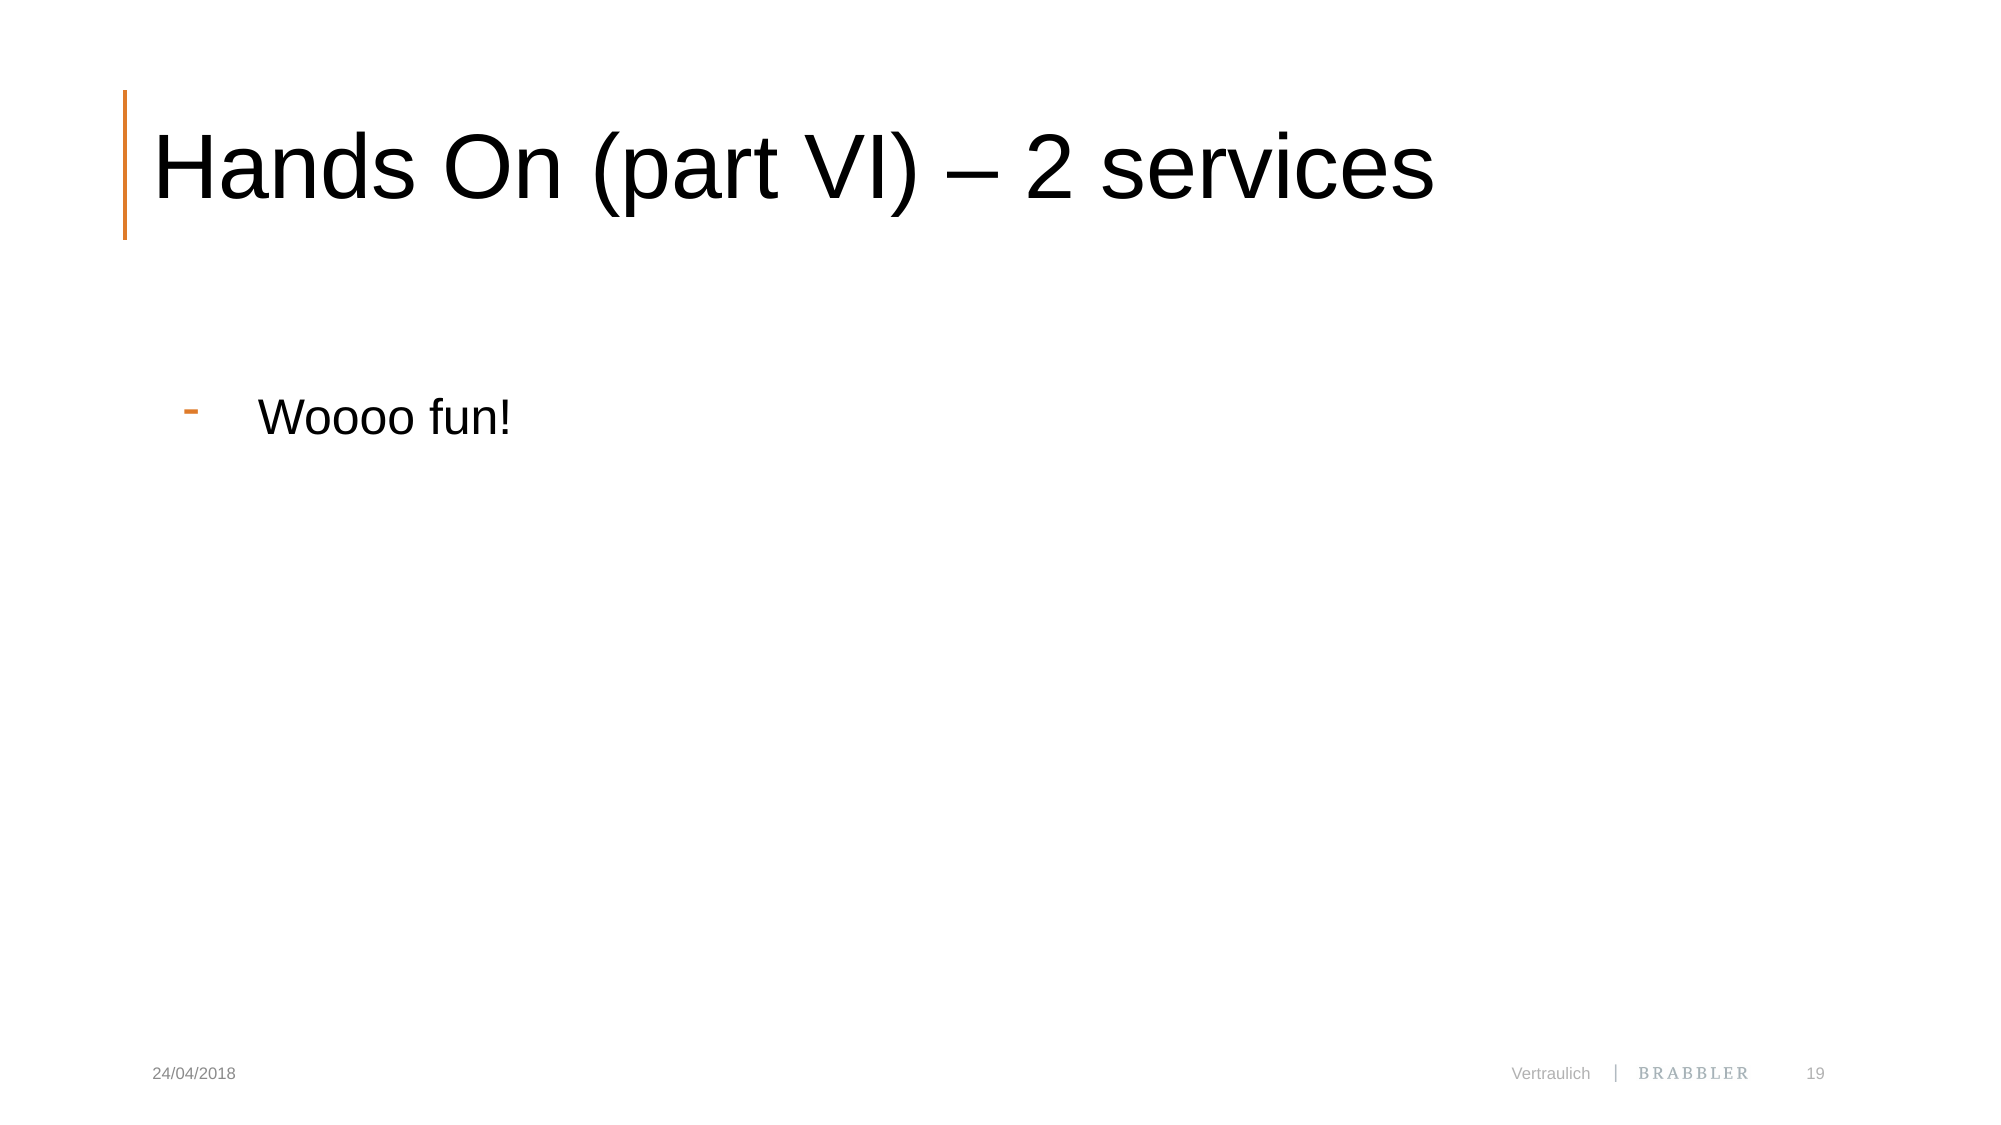

# Hands On (part VI) – 2 services

Woooo fun!
24/04/2018
Vertraulich
19